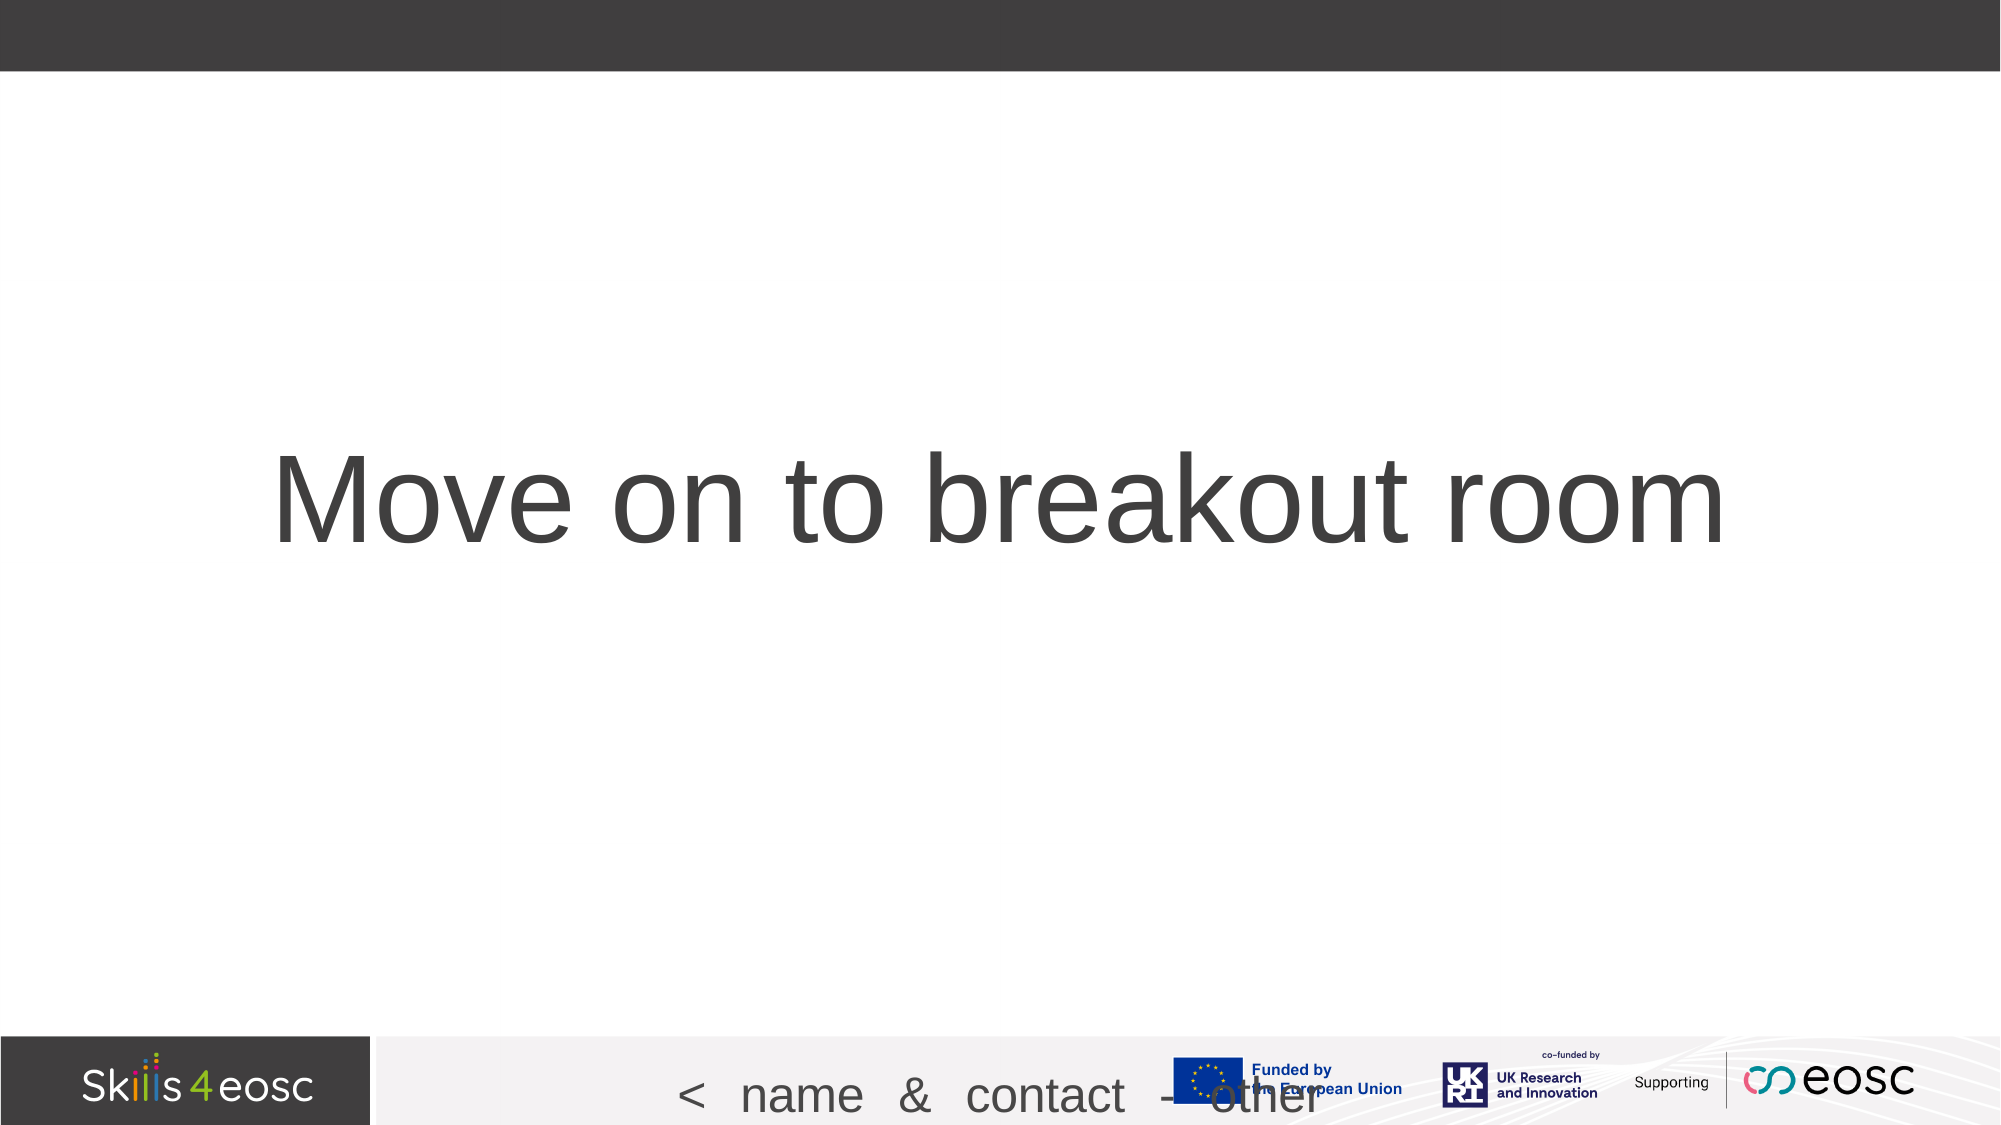

# Move on to breakout room

< name & contact - other presentation info>